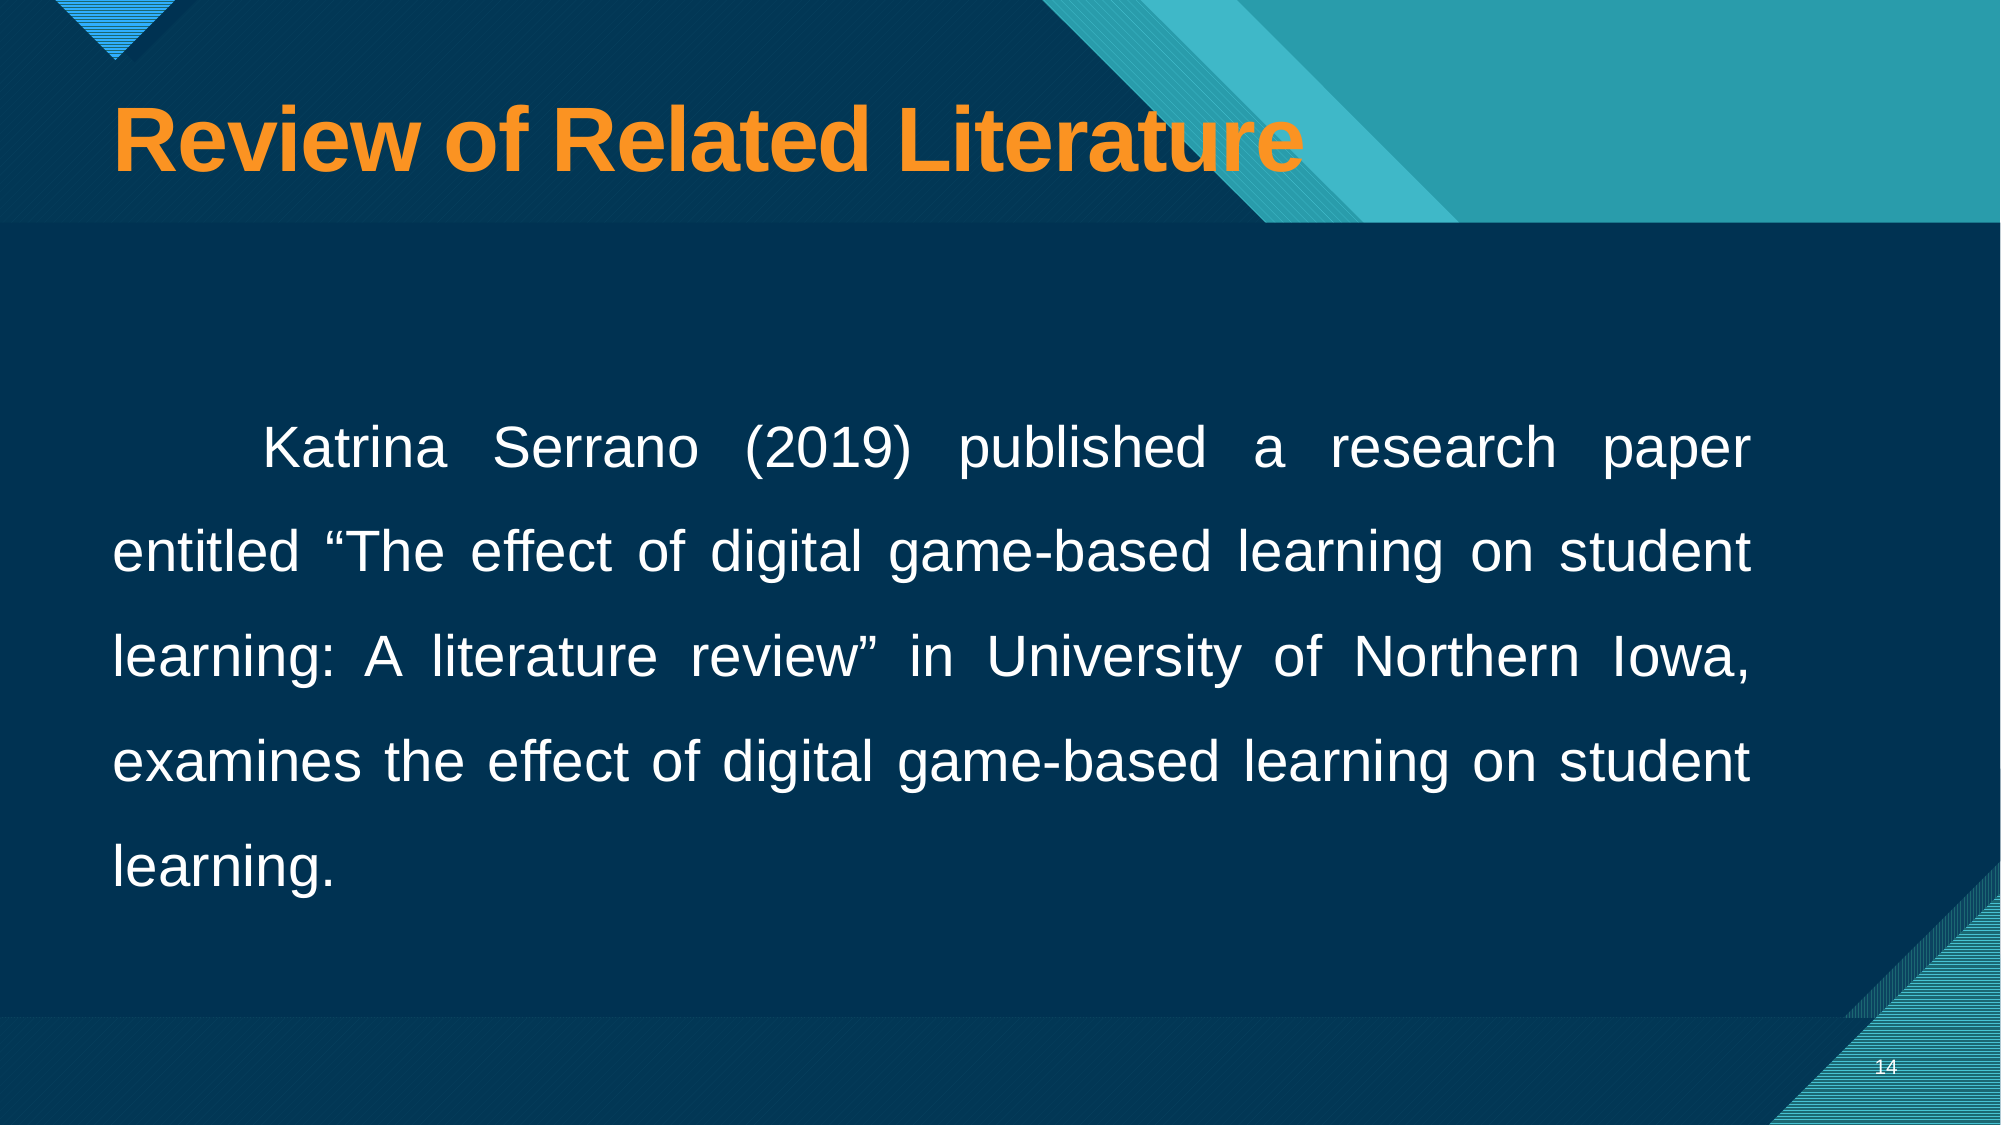

# Review of Related Literature
	Katrina Serrano (2019) published a research paper entitled “The effect of digital game-based learning on student learning: A literature review” in University of Northern Iowa, examines the effect of digital game-based learning on student learning.
14